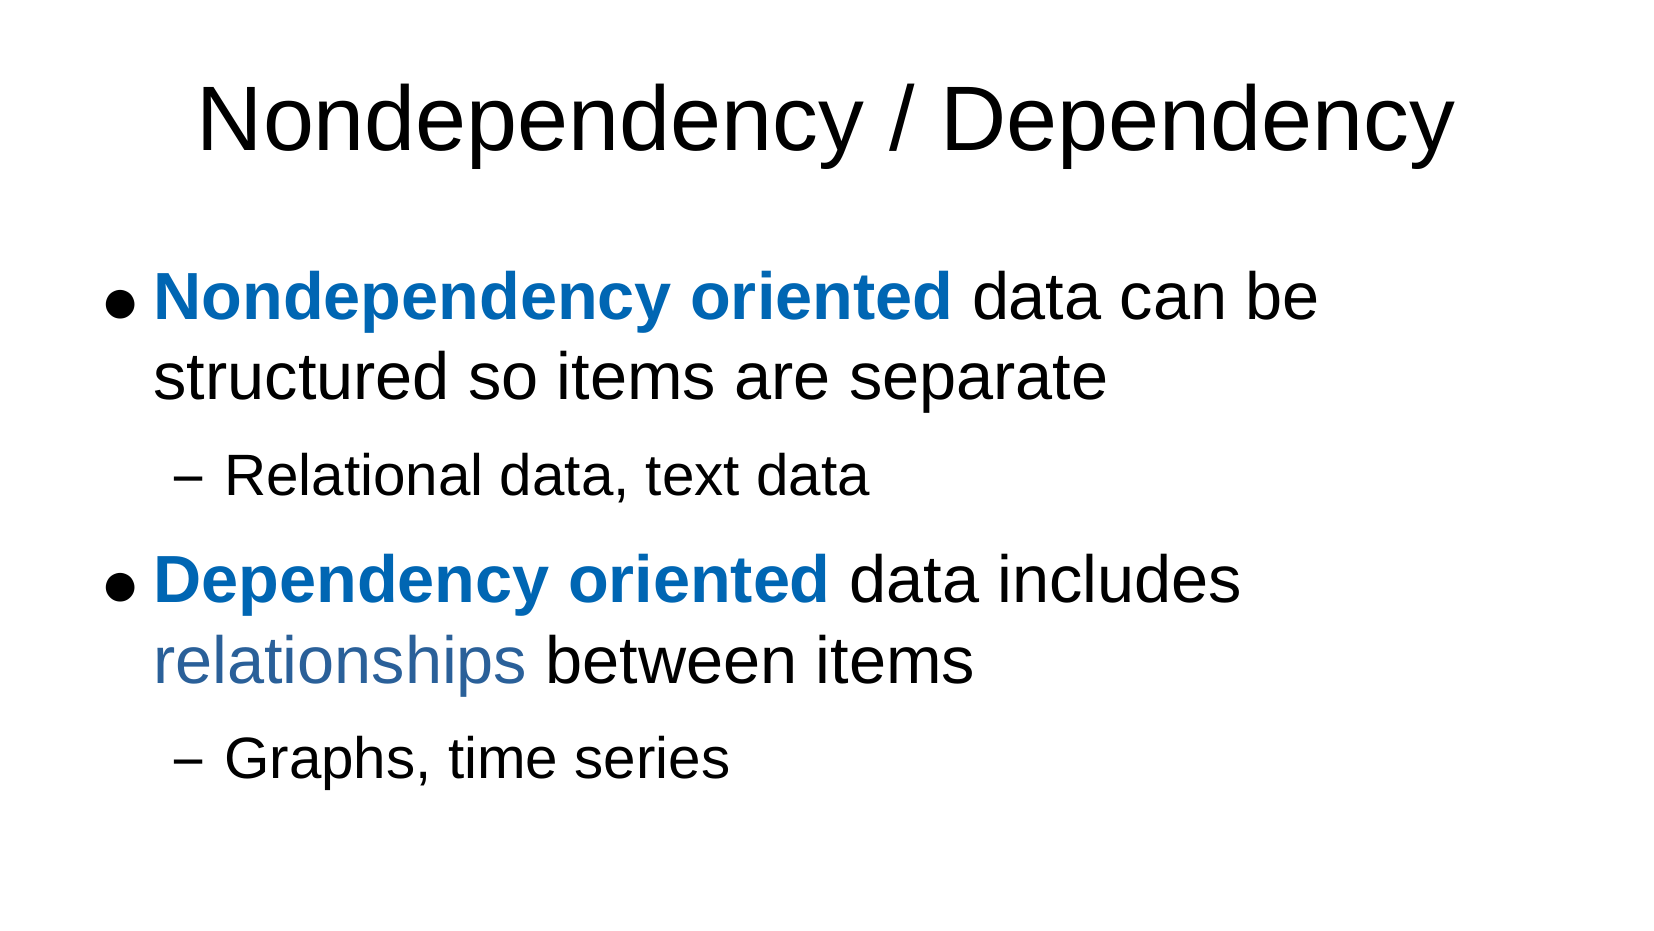

Nondependency / Dependency
Nondependency oriented data can be structured so items are separate
Relational data, text data
Dependency oriented data includes relationships between items
Graphs, time series